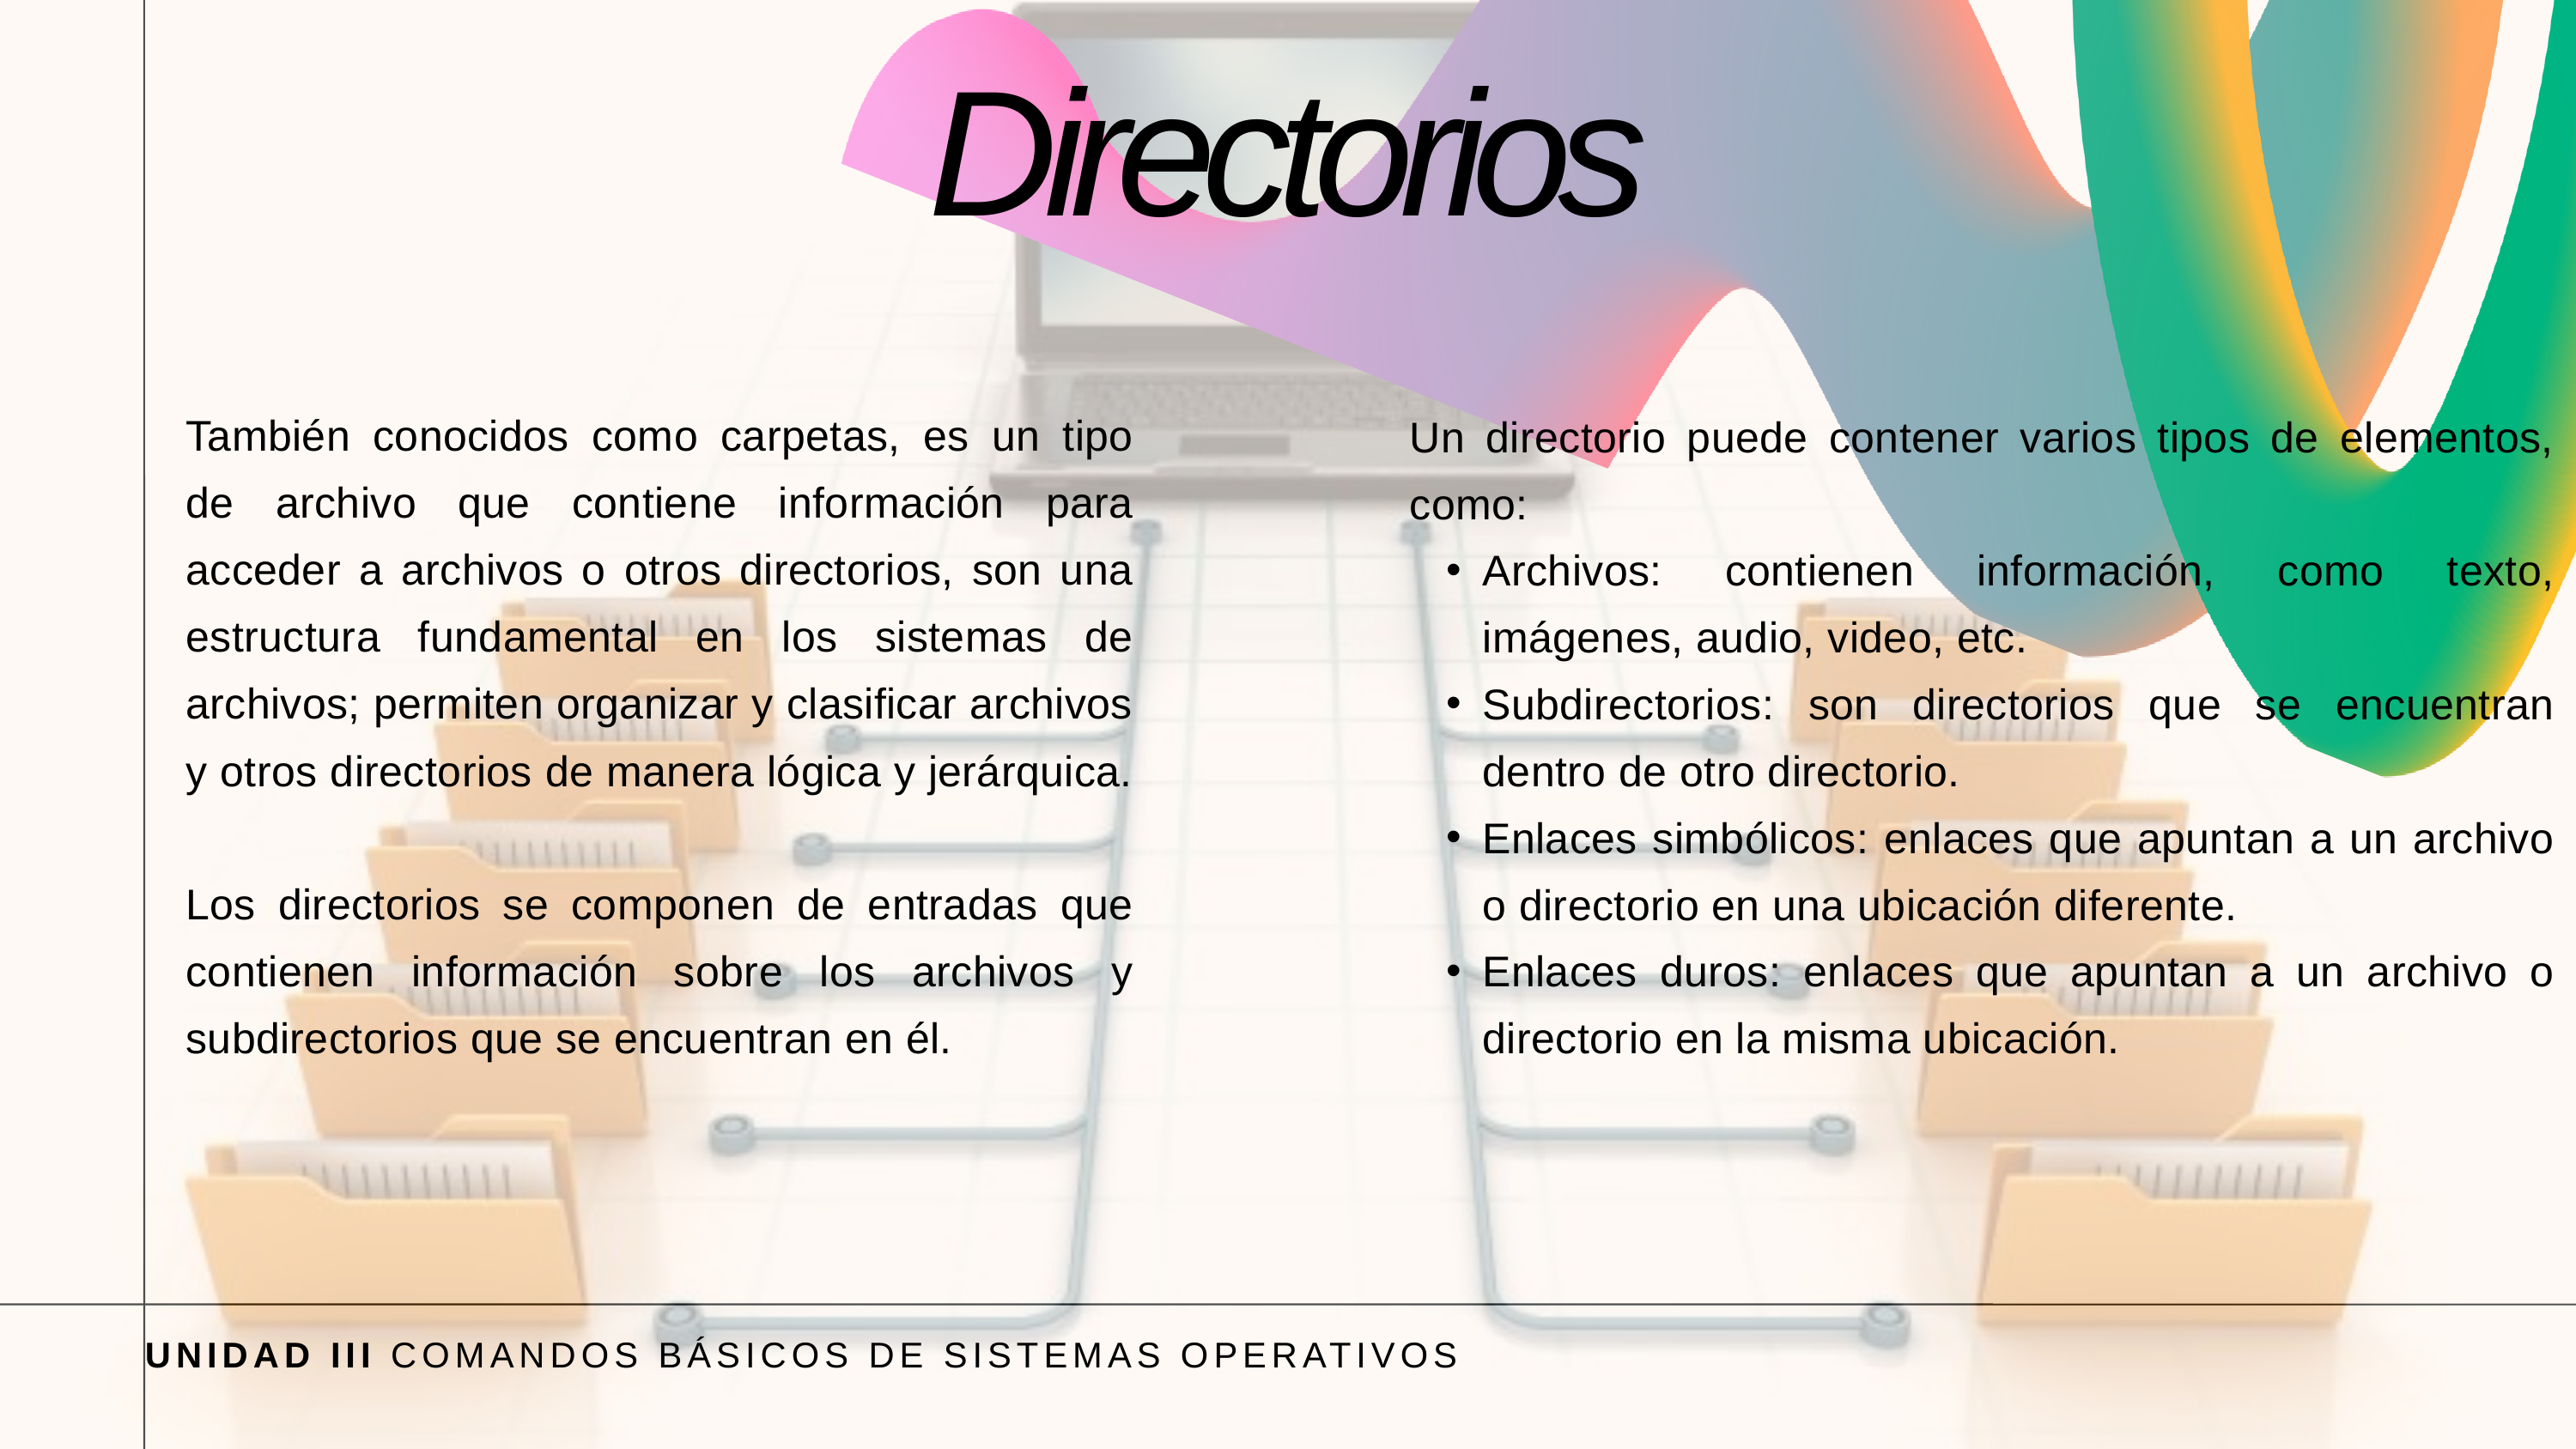

Directorios
También conocidos como carpetas, es un tipo de archivo que contiene información para acceder a archivos o otros directorios, son una estructura fundamental en los sistemas de archivos; permiten organizar y clasificar archivos y otros directorios de manera lógica y jerárquica.

Los directorios se componen de entradas que contienen información sobre los archivos y subdirectorios que se encuentran en él.
Un directorio puede contener varios tipos de elementos, como:
Archivos: contienen información, como texto, imágenes, audio, video, etc.
Subdirectorios: son directorios que se encuentran dentro de otro directorio.
Enlaces simbólicos: enlaces que apuntan a un archivo o directorio en una ubicación diferente.
Enlaces duros: enlaces que apuntan a un archivo o directorio en la misma ubicación.

UNIDAD III COMANDOS BÁSICOS DE SISTEMAS OPERATIVOS